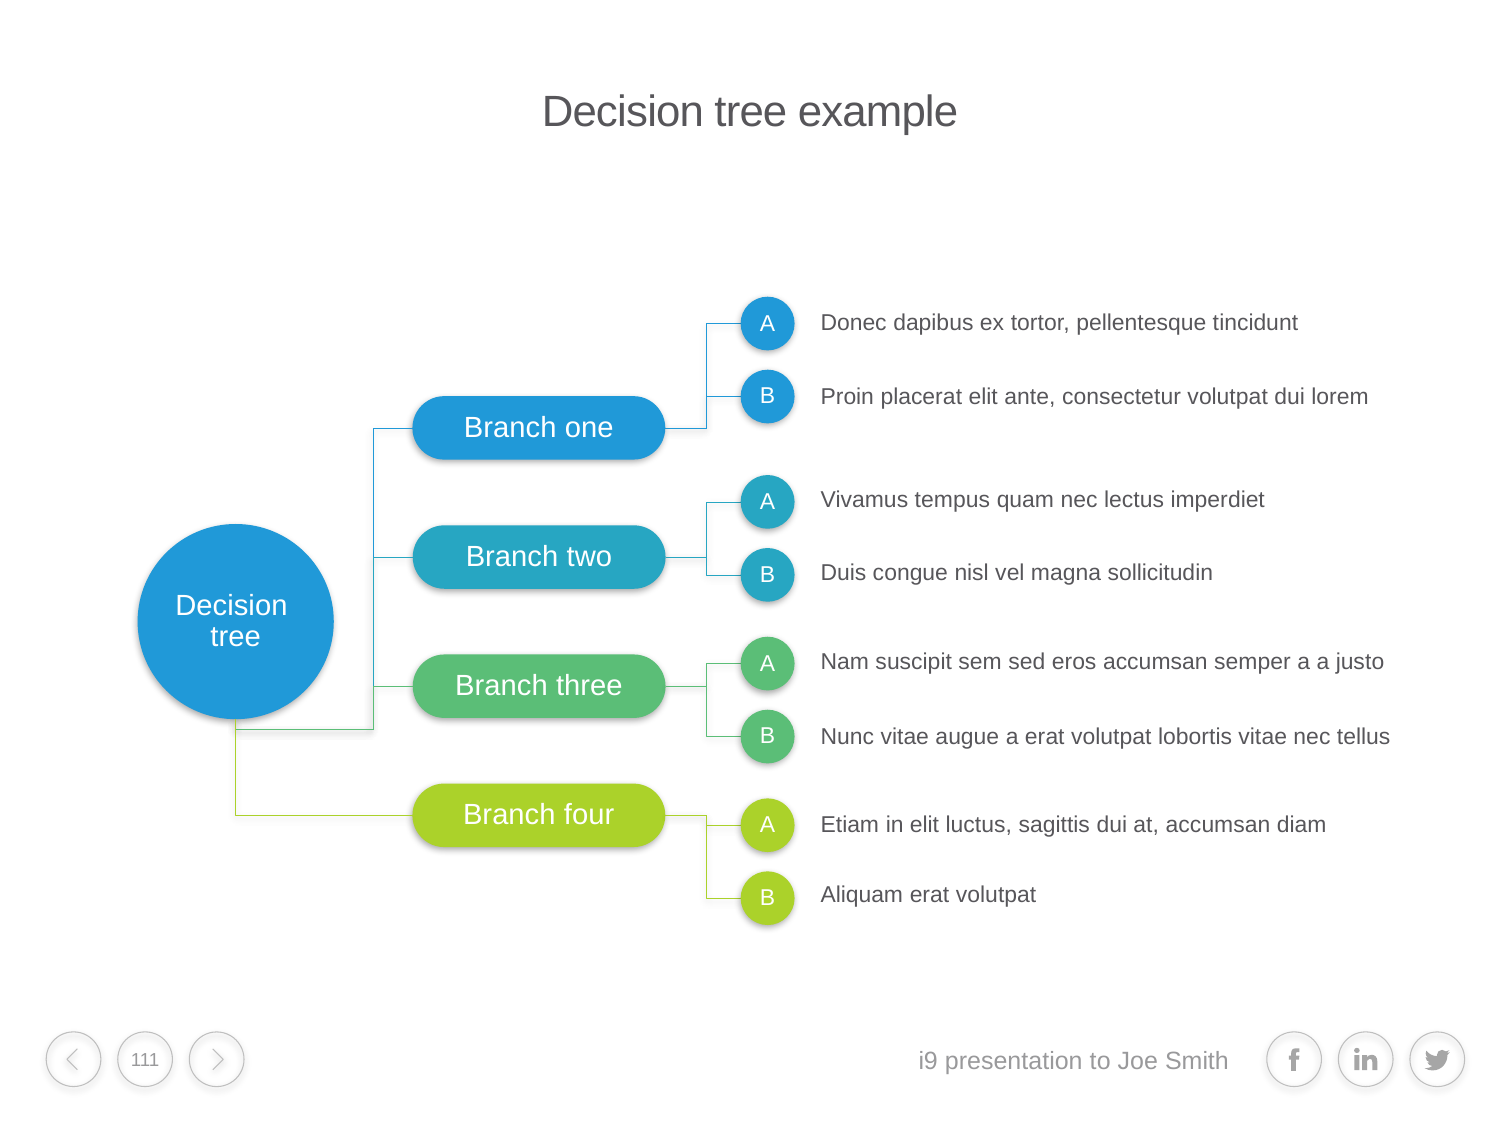

# Decision tree example
A
Donec dapibus ex tortor, pellentesque tincidunt
B
Proin placerat elit ante, consectetur volutpat dui lorem
Branch one
A
Vivamus tempus quam nec lectus imperdiet
Decision
tree
Branch two
B
Duis congue nisl vel magna sollicitudin
A
Nam suscipit sem sed eros accumsan semper a a justo
Branch three
B
Nunc vitae augue a erat volutpat lobortis vitae nec tellus
Branch four
A
Etiam in elit luctus, sagittis dui at, accumsan diam
B
Aliquam erat volutpat